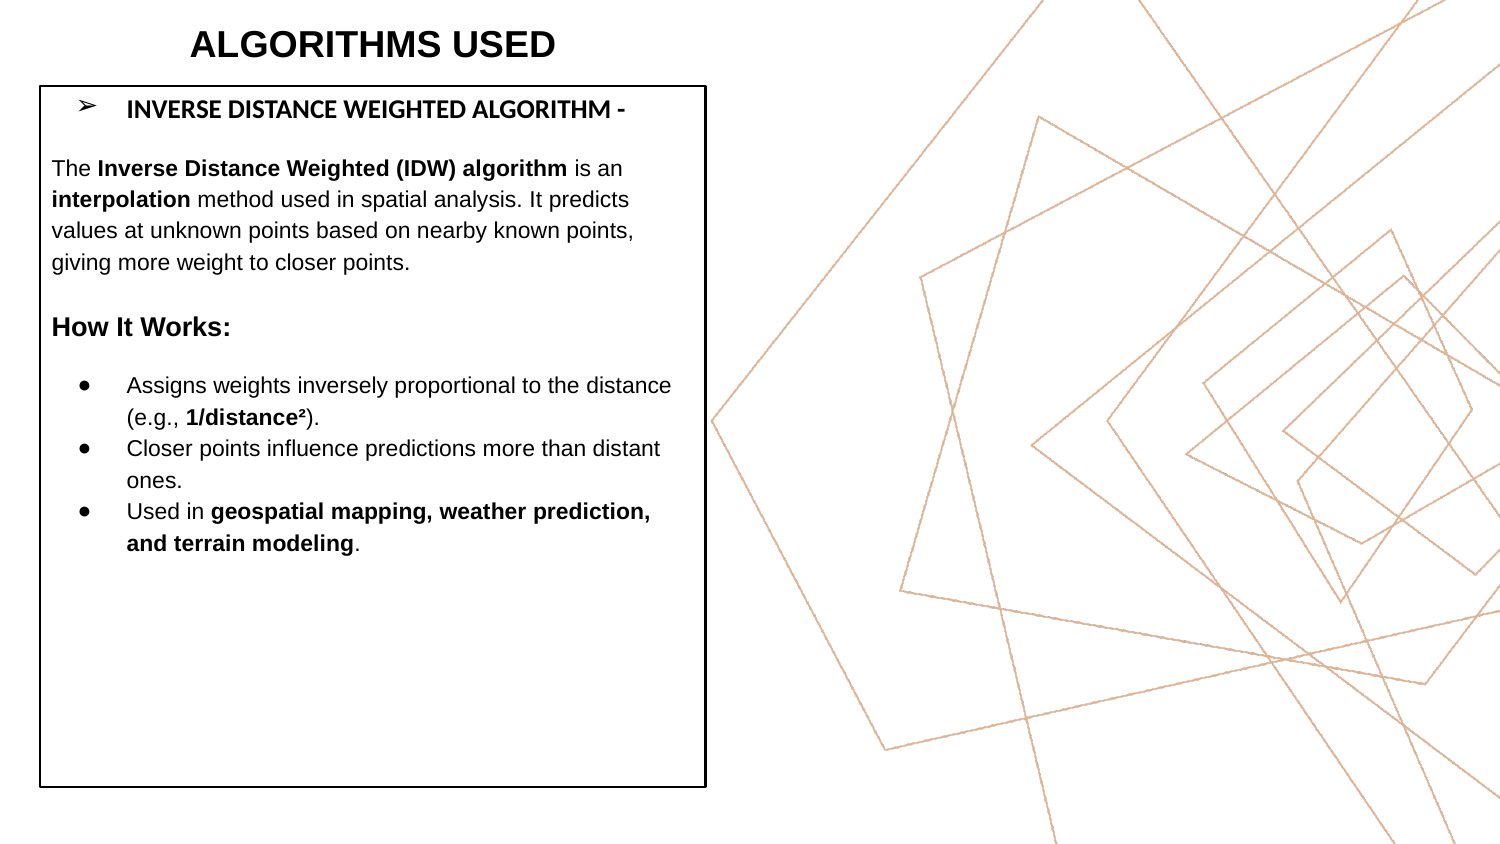

ALGORITHMS USED
INVERSE DISTANCE WEIGHTED ALGORITHM -
The Inverse Distance Weighted (IDW) algorithm is an interpolation method used in spatial analysis. It predicts values at unknown points based on nearby known points, giving more weight to closer points.
How It Works:
Assigns weights inversely proportional to the distance (e.g., 1/distance²).
Closer points influence predictions more than distant ones.
Used in geospatial mapping, weather prediction, and terrain modeling.